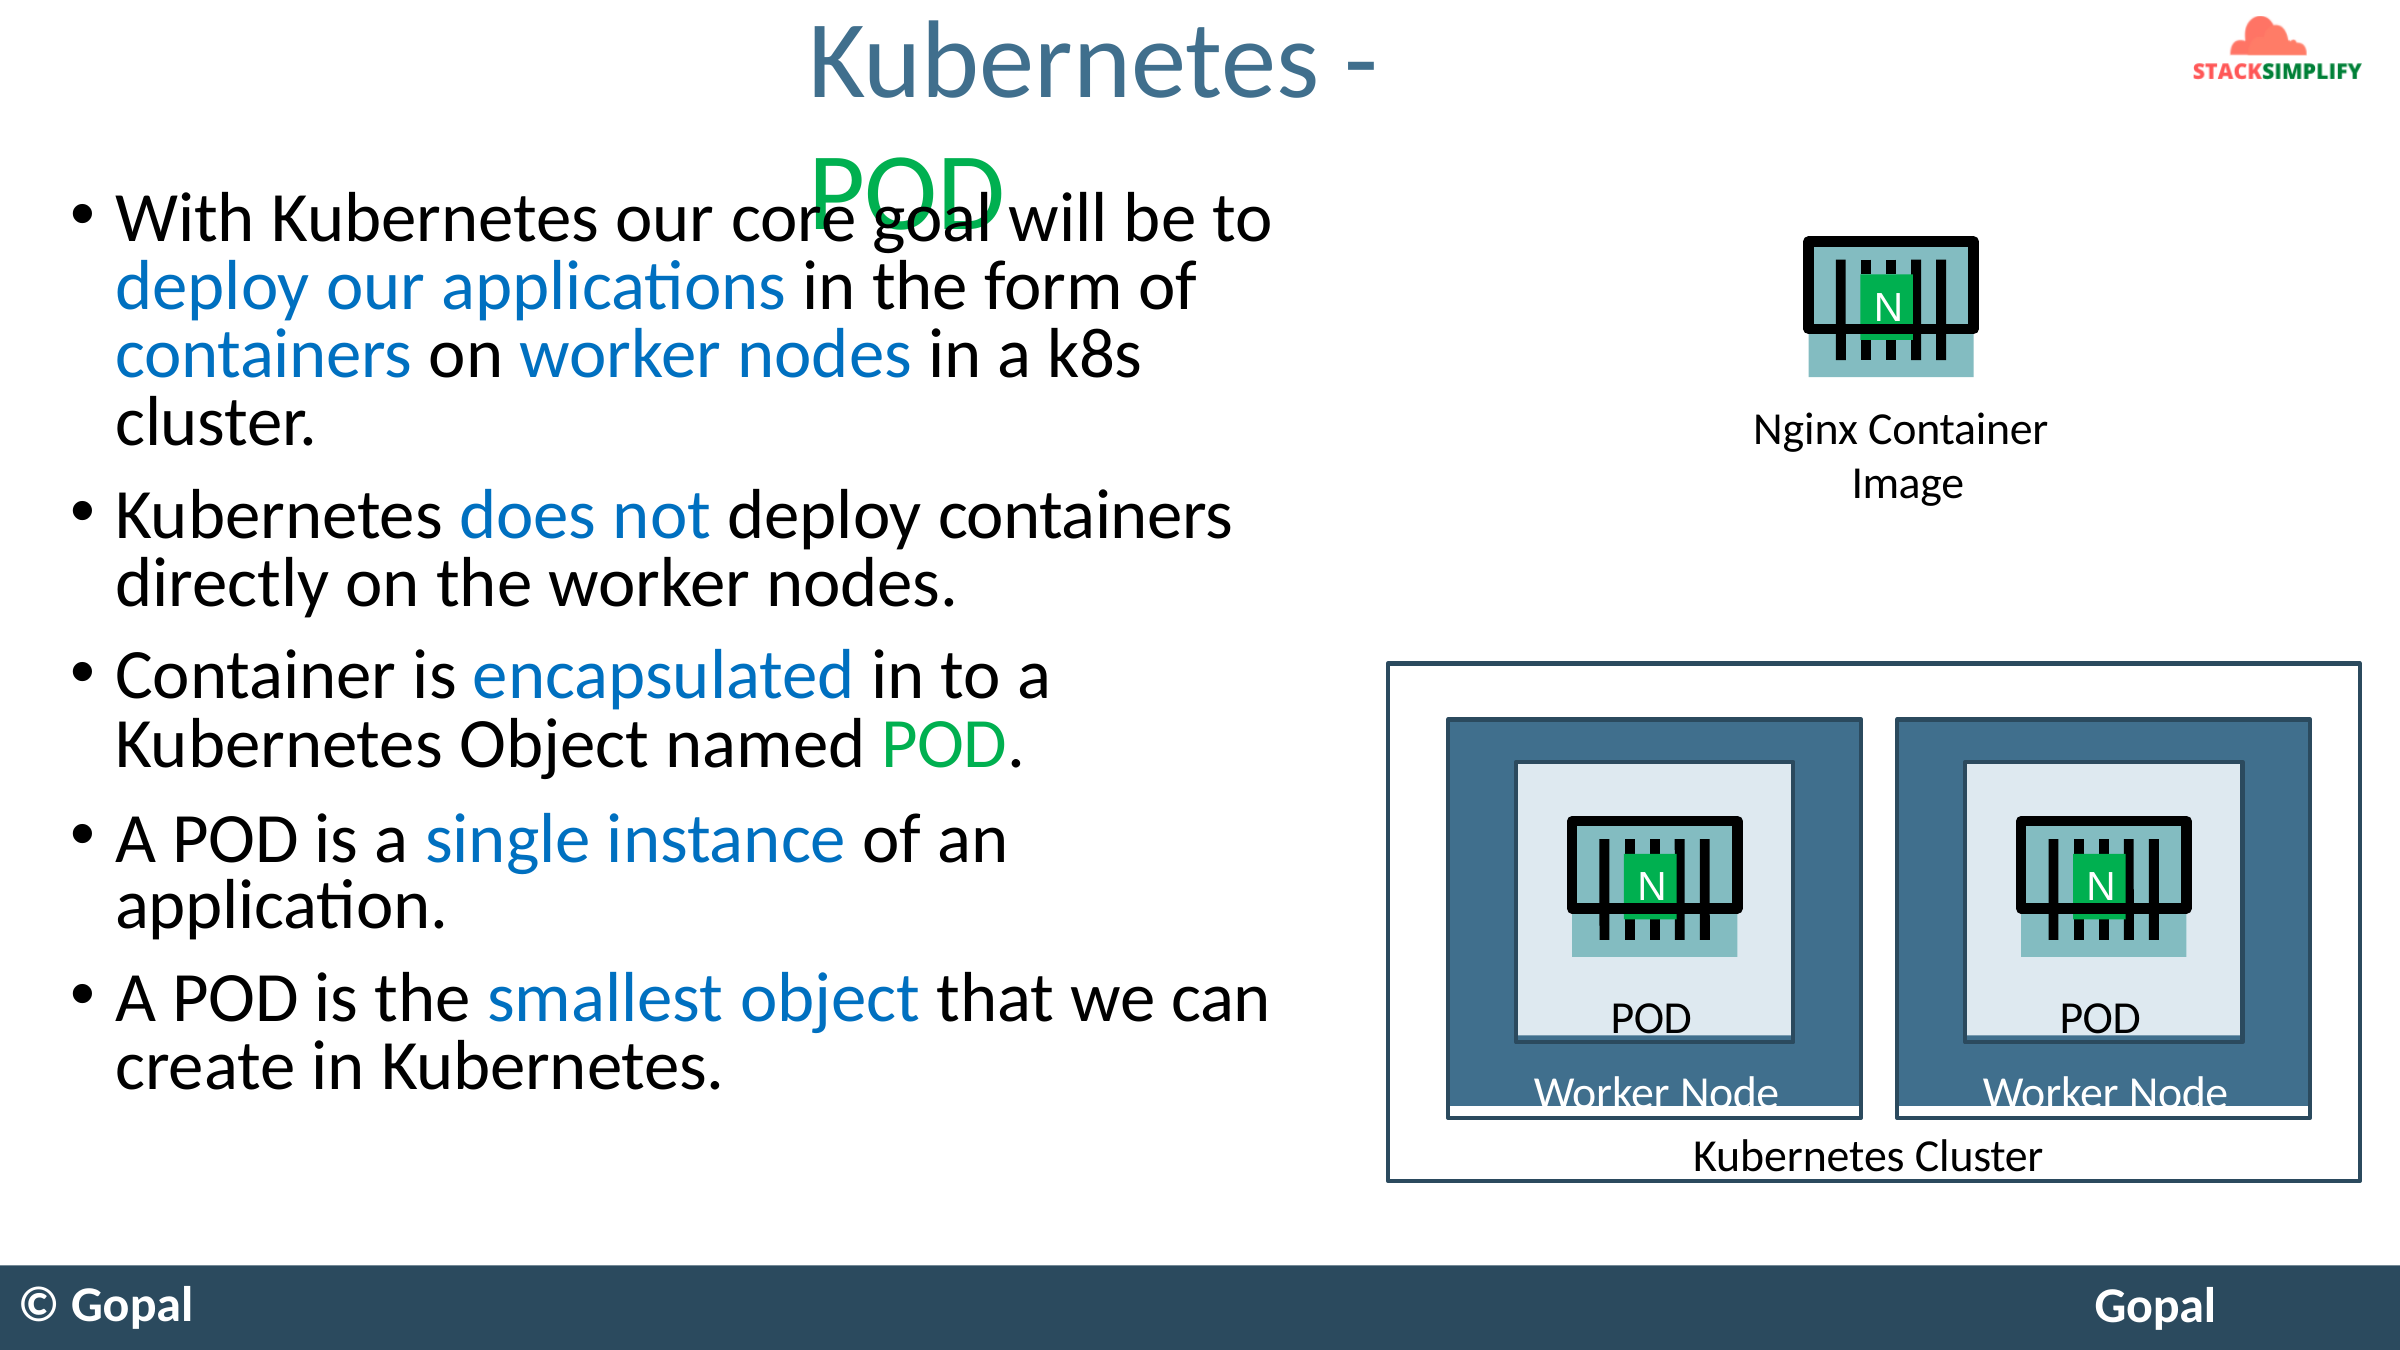

# Kubernetes - POD
With Kubernetes our core goal will be to deploy our applications in the form of containers on worker nodes in a k8s cluster.
Kubernetes does not deploy containers directly on the worker nodes.

N
Nginx Container Image
Container is encapsulated in to a Kubernetes Object named POD.
A POD is a single instance of an application.
A POD is the smallest object that we can create in Kubernetes.

Kubernetes Cluster

Worker Node

Worker Node

POD

POD

N

N
© Gopal
Gopal